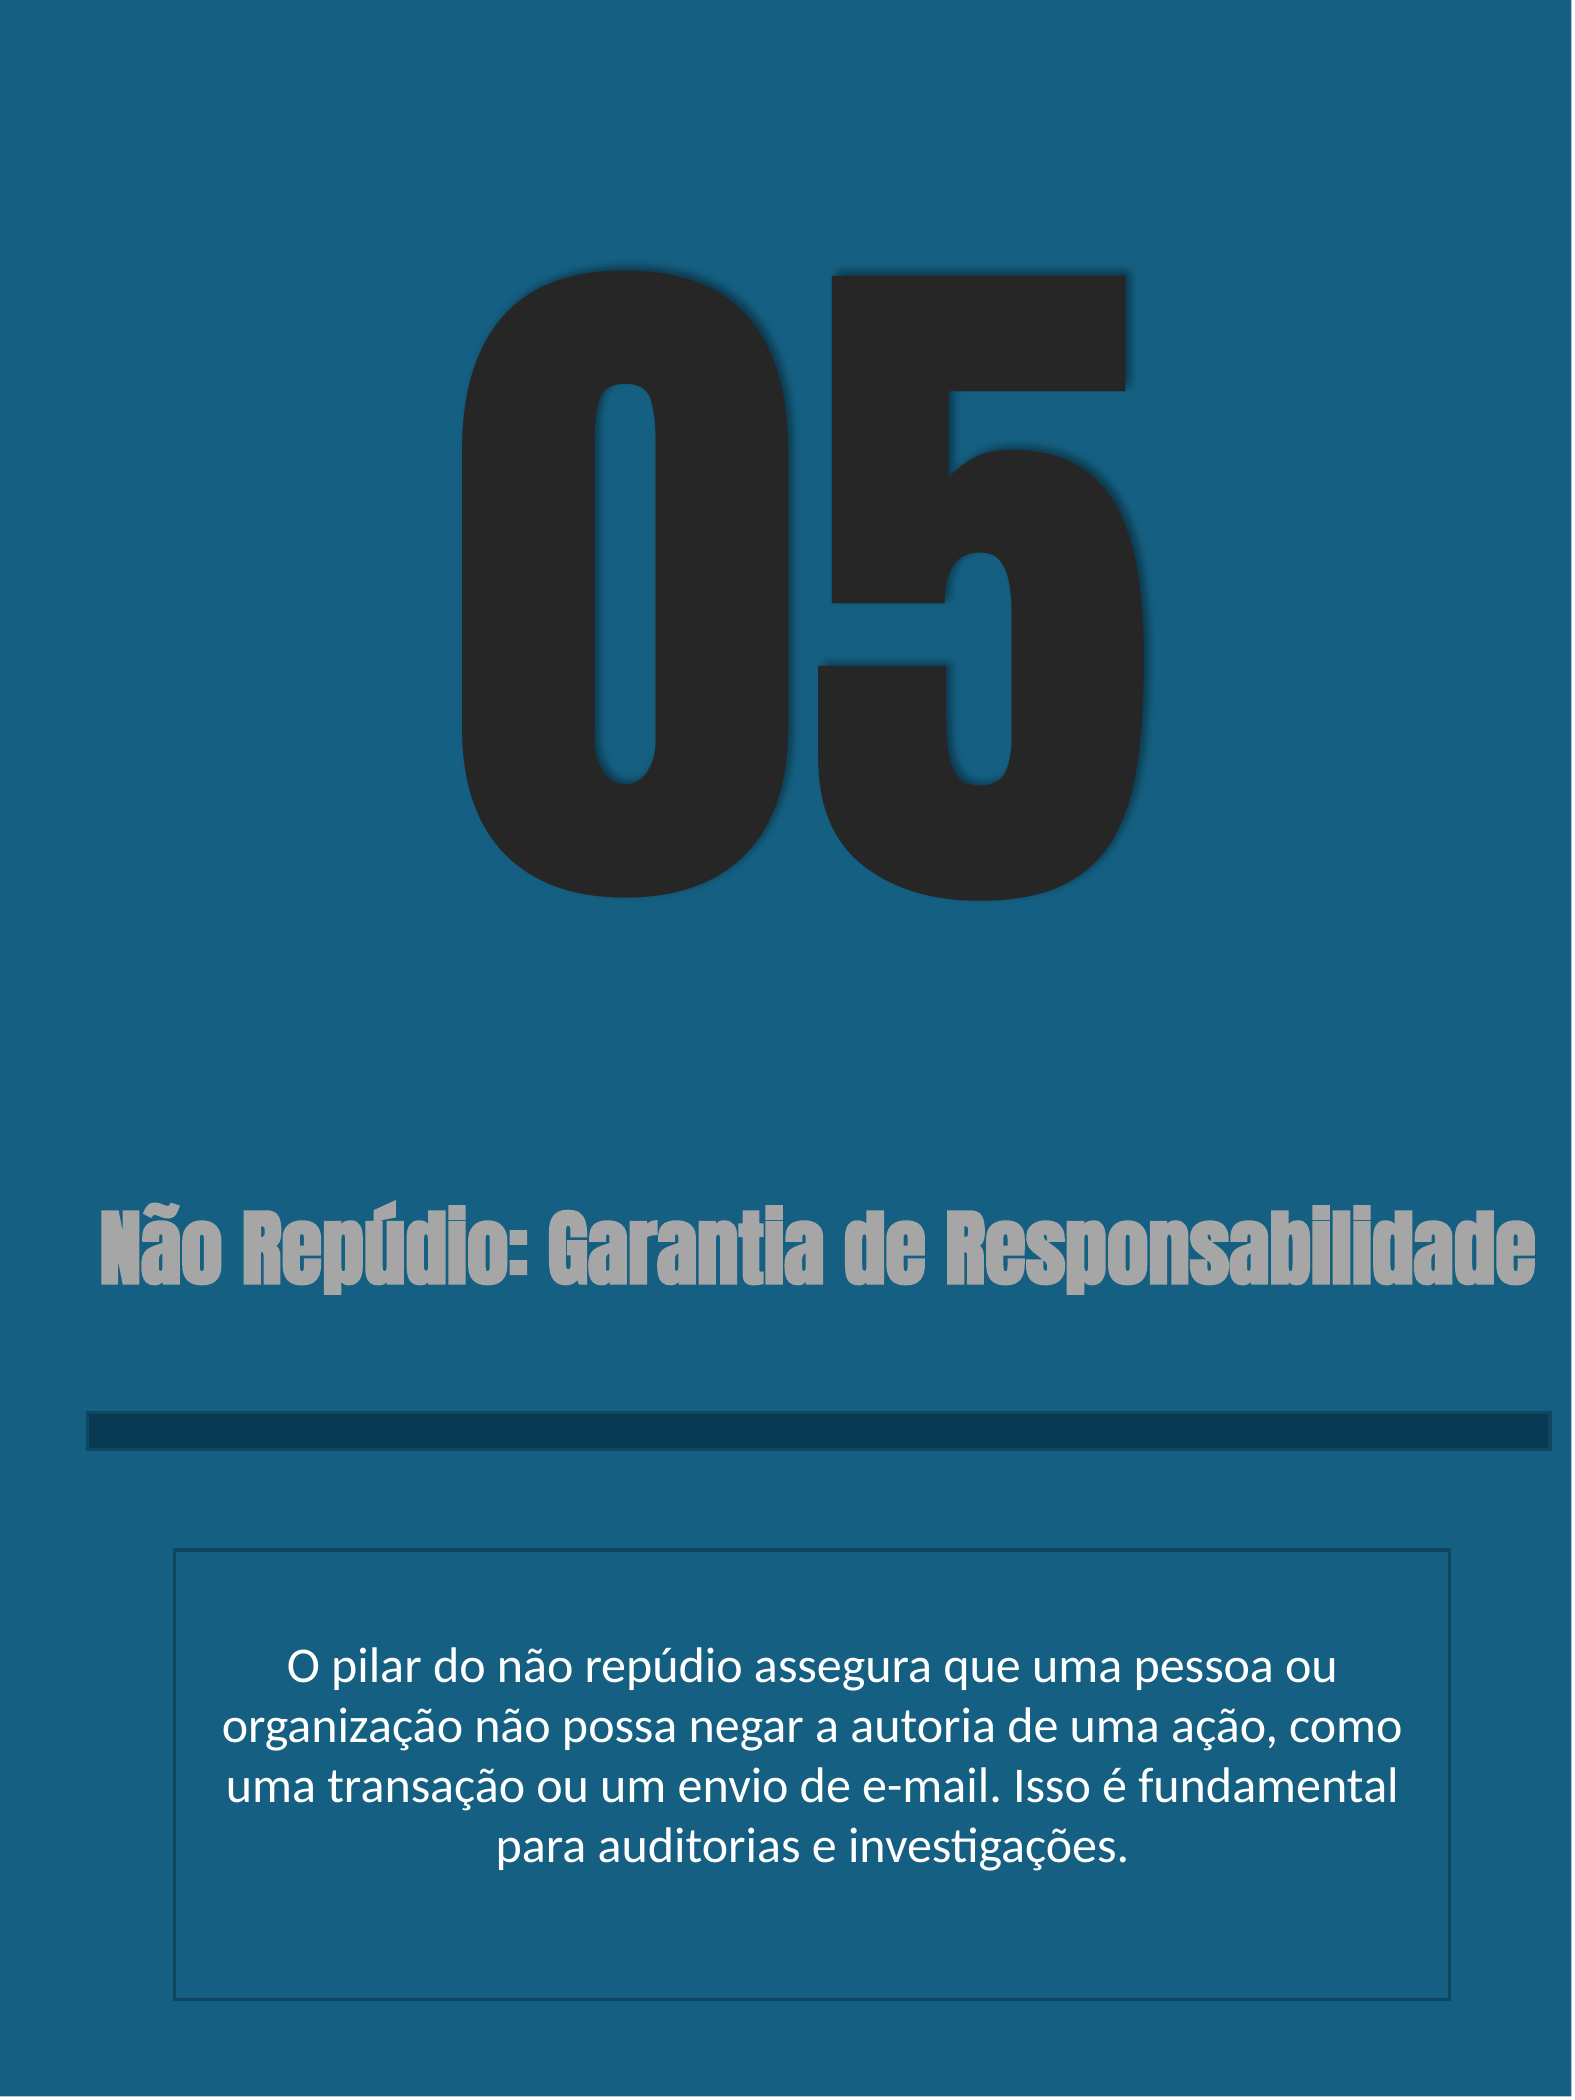

05
Não Repúdio: Garantia de Responsabilidade

O pilar do não repúdio assegura que uma pessoa ou organização não possa negar a autoria de uma ação, como uma transação ou um envio de e-mail. Isso é fundamental para auditorias e investigações.